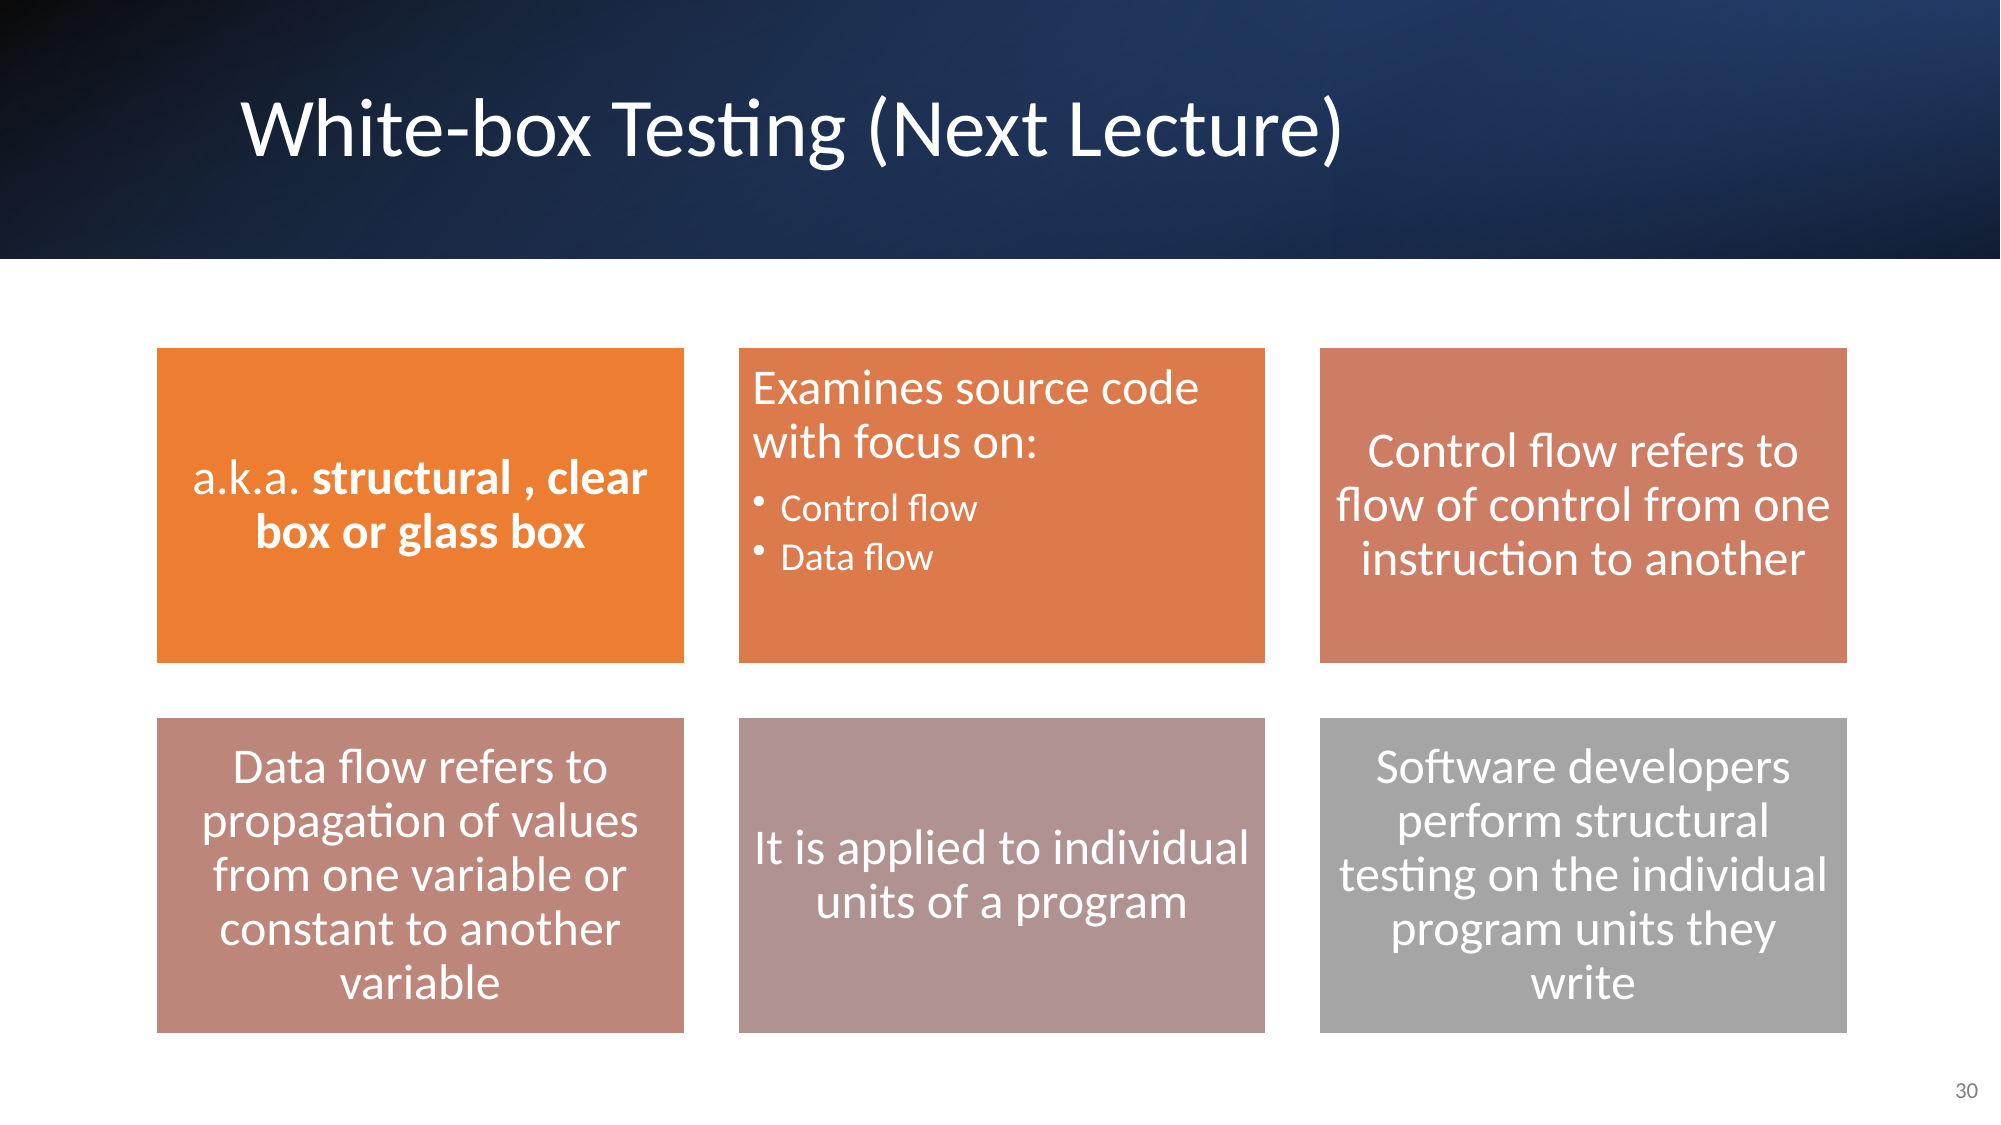

White-box Testing (Next Lecture)
a.k.a. structural , clear box or glass box
Examines source code with focus on:
Control flow
Data flow
Control flow refers to flow of control from one instruction to another
Data flow refers to propagation of values from one variable or constant to another variable
It is applied to individual units of a program
Software developers perform structural testing on the individual program units they write
30